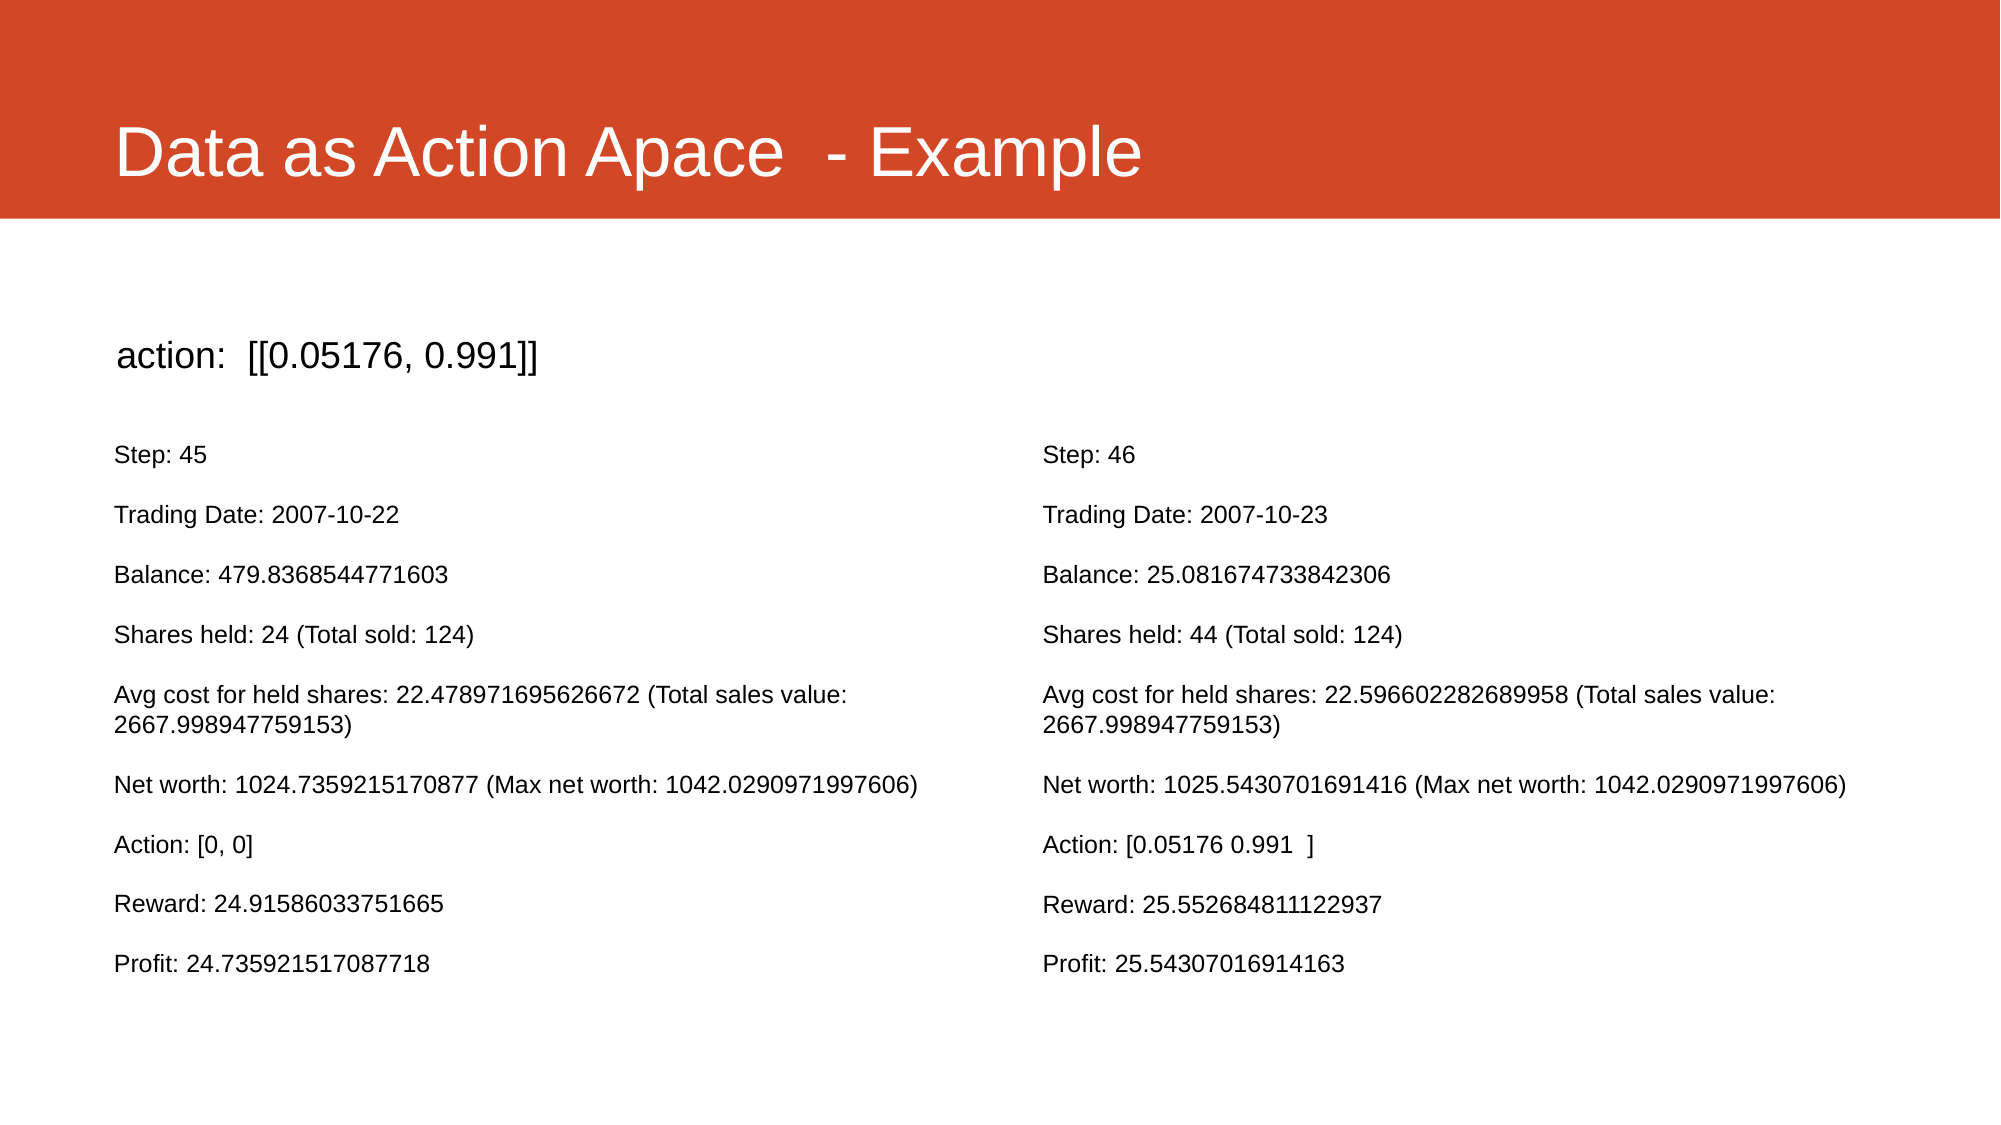

# Data as Action Apace  - Example
action:  [[0.05176, 0.991]]

Step: 45

Trading Date: 2007-10-22

Balance: 479.8368544771603

Shares held: 24 (Total sold: 124)

Avg cost for held shares: 22.478971695626672 (Total sales value: 2667.998947759153)

Net worth: 1024.7359215170877 (Max net worth: 1042.0290971997606)

Action: [0, 0]

Reward: 24.91586033751665

Profit: 24.735921517087718

Step: 46

Trading Date: 2007-10-23

Balance: 25.081674733842306

Shares held: 44 (Total sold: 124)

Avg cost for held shares: 22.596602282689958 (Total sales value: 2667.998947759153)

Net worth: 1025.5430701691416 (Max net worth: 1042.0290971997606)

Action: [0.05176 0.991  ]

Reward: 25.552684811122937

Profit: 25.54307016914163